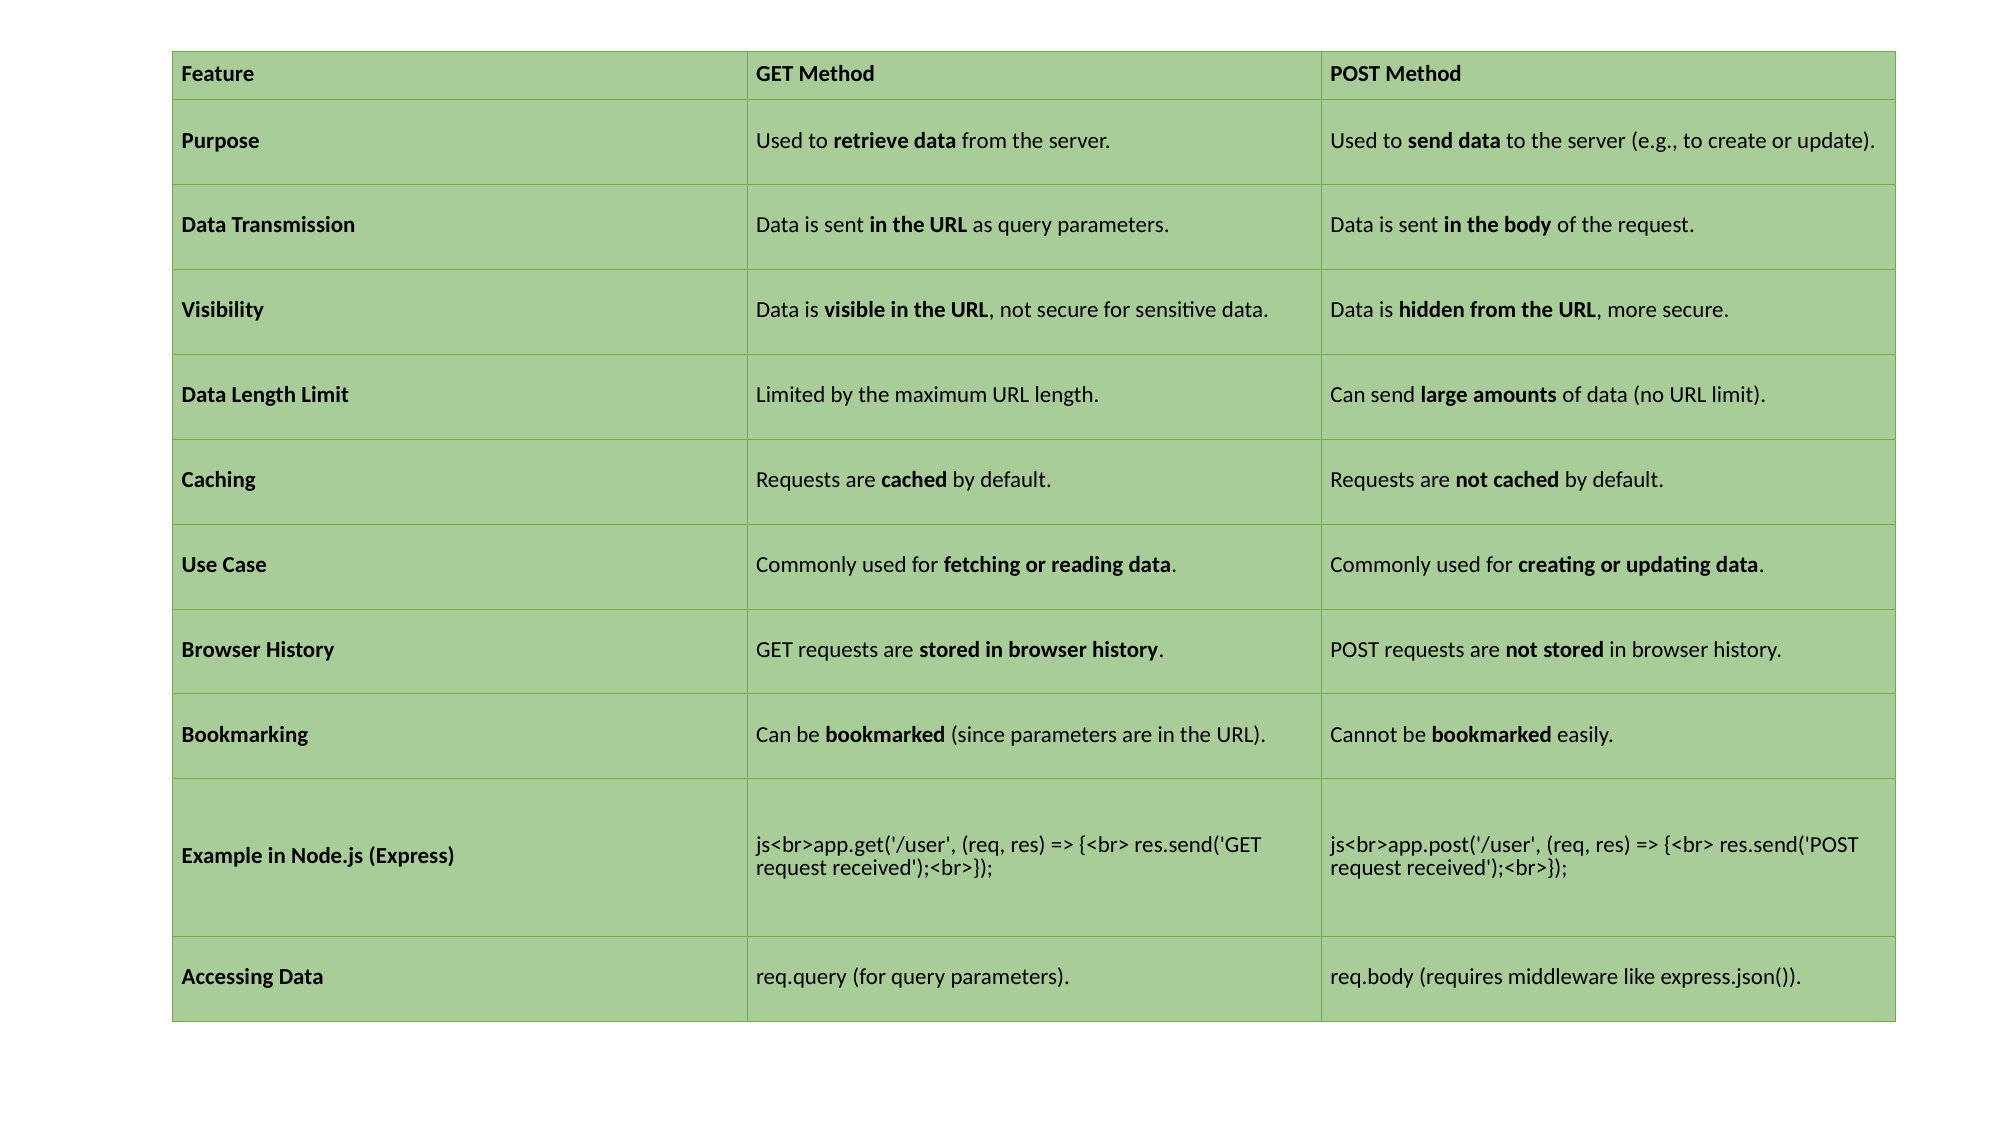

| Feature | GET Method | POST Method |
| --- | --- | --- |
| Purpose | Used to retrieve data from the server. | Used to send data to the server (e.g., to create or update). |
| Data Transmission | Data is sent in the URL as query parameters. | Data is sent in the body of the request. |
| Visibility | Data is visible in the URL, not secure for sensitive data. | Data is hidden from the URL, more secure. |
| Data Length Limit | Limited by the maximum URL length. | Can send large amounts of data (no URL limit). |
| Caching | Requests are cached by default. | Requests are not cached by default. |
| Use Case | Commonly used for fetching or reading data. | Commonly used for creating or updating data. |
| Browser History | GET requests are stored in browser history. | POST requests are not stored in browser history. |
| Bookmarking | Can be bookmarked (since parameters are in the URL). | Cannot be bookmarked easily. |
| Example in Node.js (Express) | js<br>app.get('/user', (req, res) => {<br> res.send('GET request received');<br>}); | js<br>app.post('/user', (req, res) => {<br> res.send('POST request received');<br>}); |
| Accessing Data | req.query (for query parameters). | req.body (requires middleware like express.json()). |